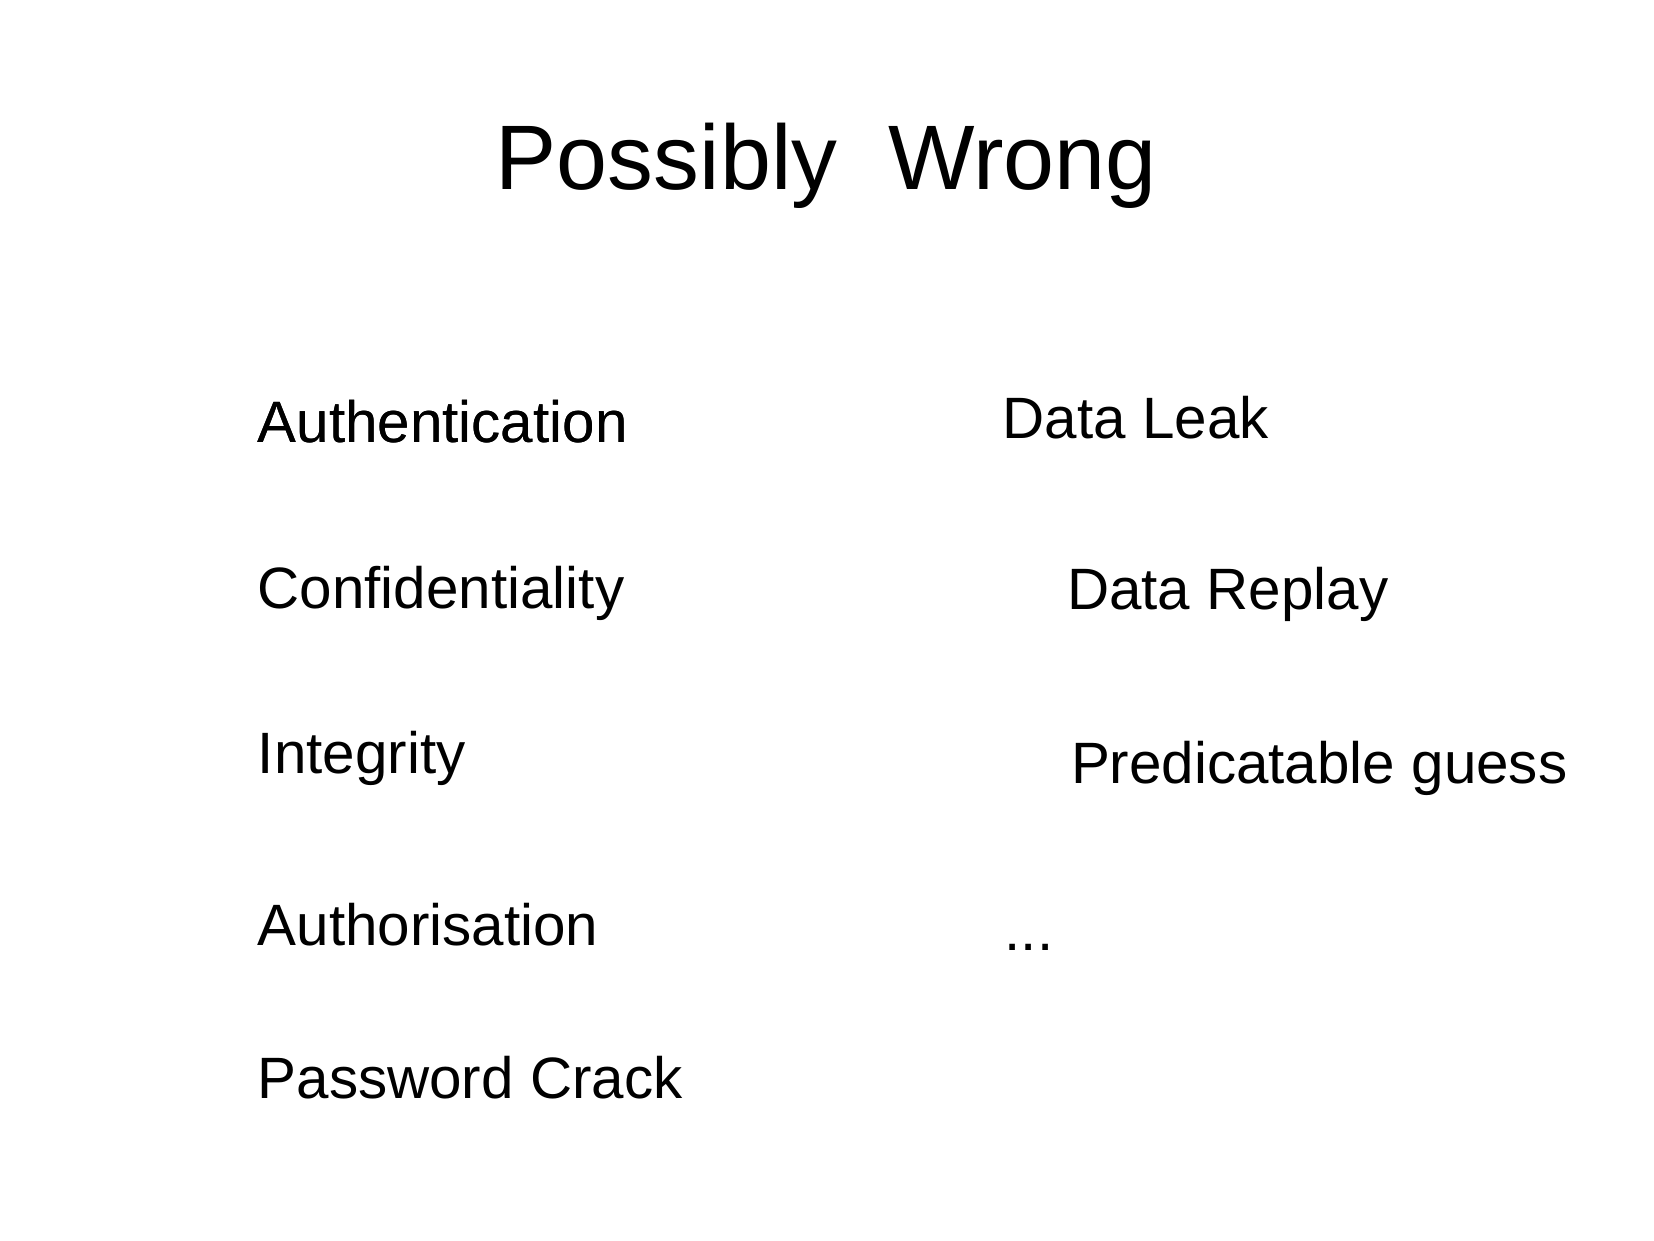

Possibly  Wrong
Data Leak
Authentication
Authentication
Confidentiality
Data Replay
Integrity
Predicatable guess
Authorisation
...
Password Crack